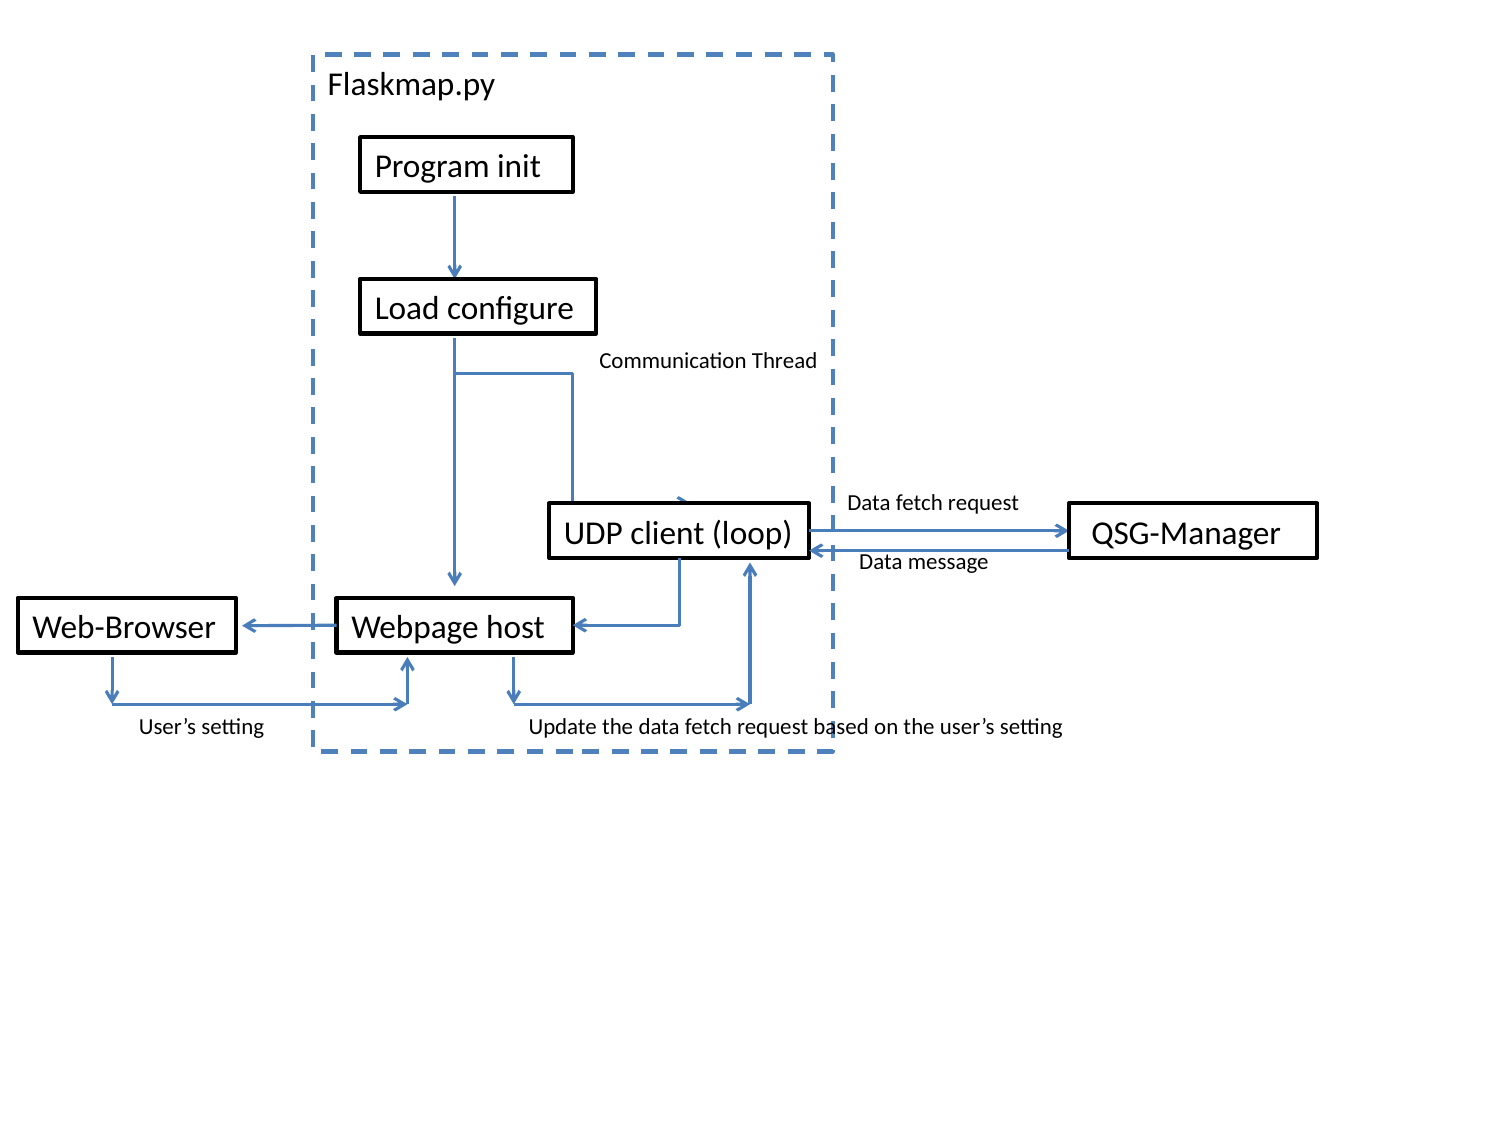

Flaskmap.py
Program init
Load configure
Communication Thread
Data fetch request
UDP client (loop)
 QSG-Manager
Data message
Web-Browser
Webpage host
User’s setting
Update the data fetch request based on the user’s setting